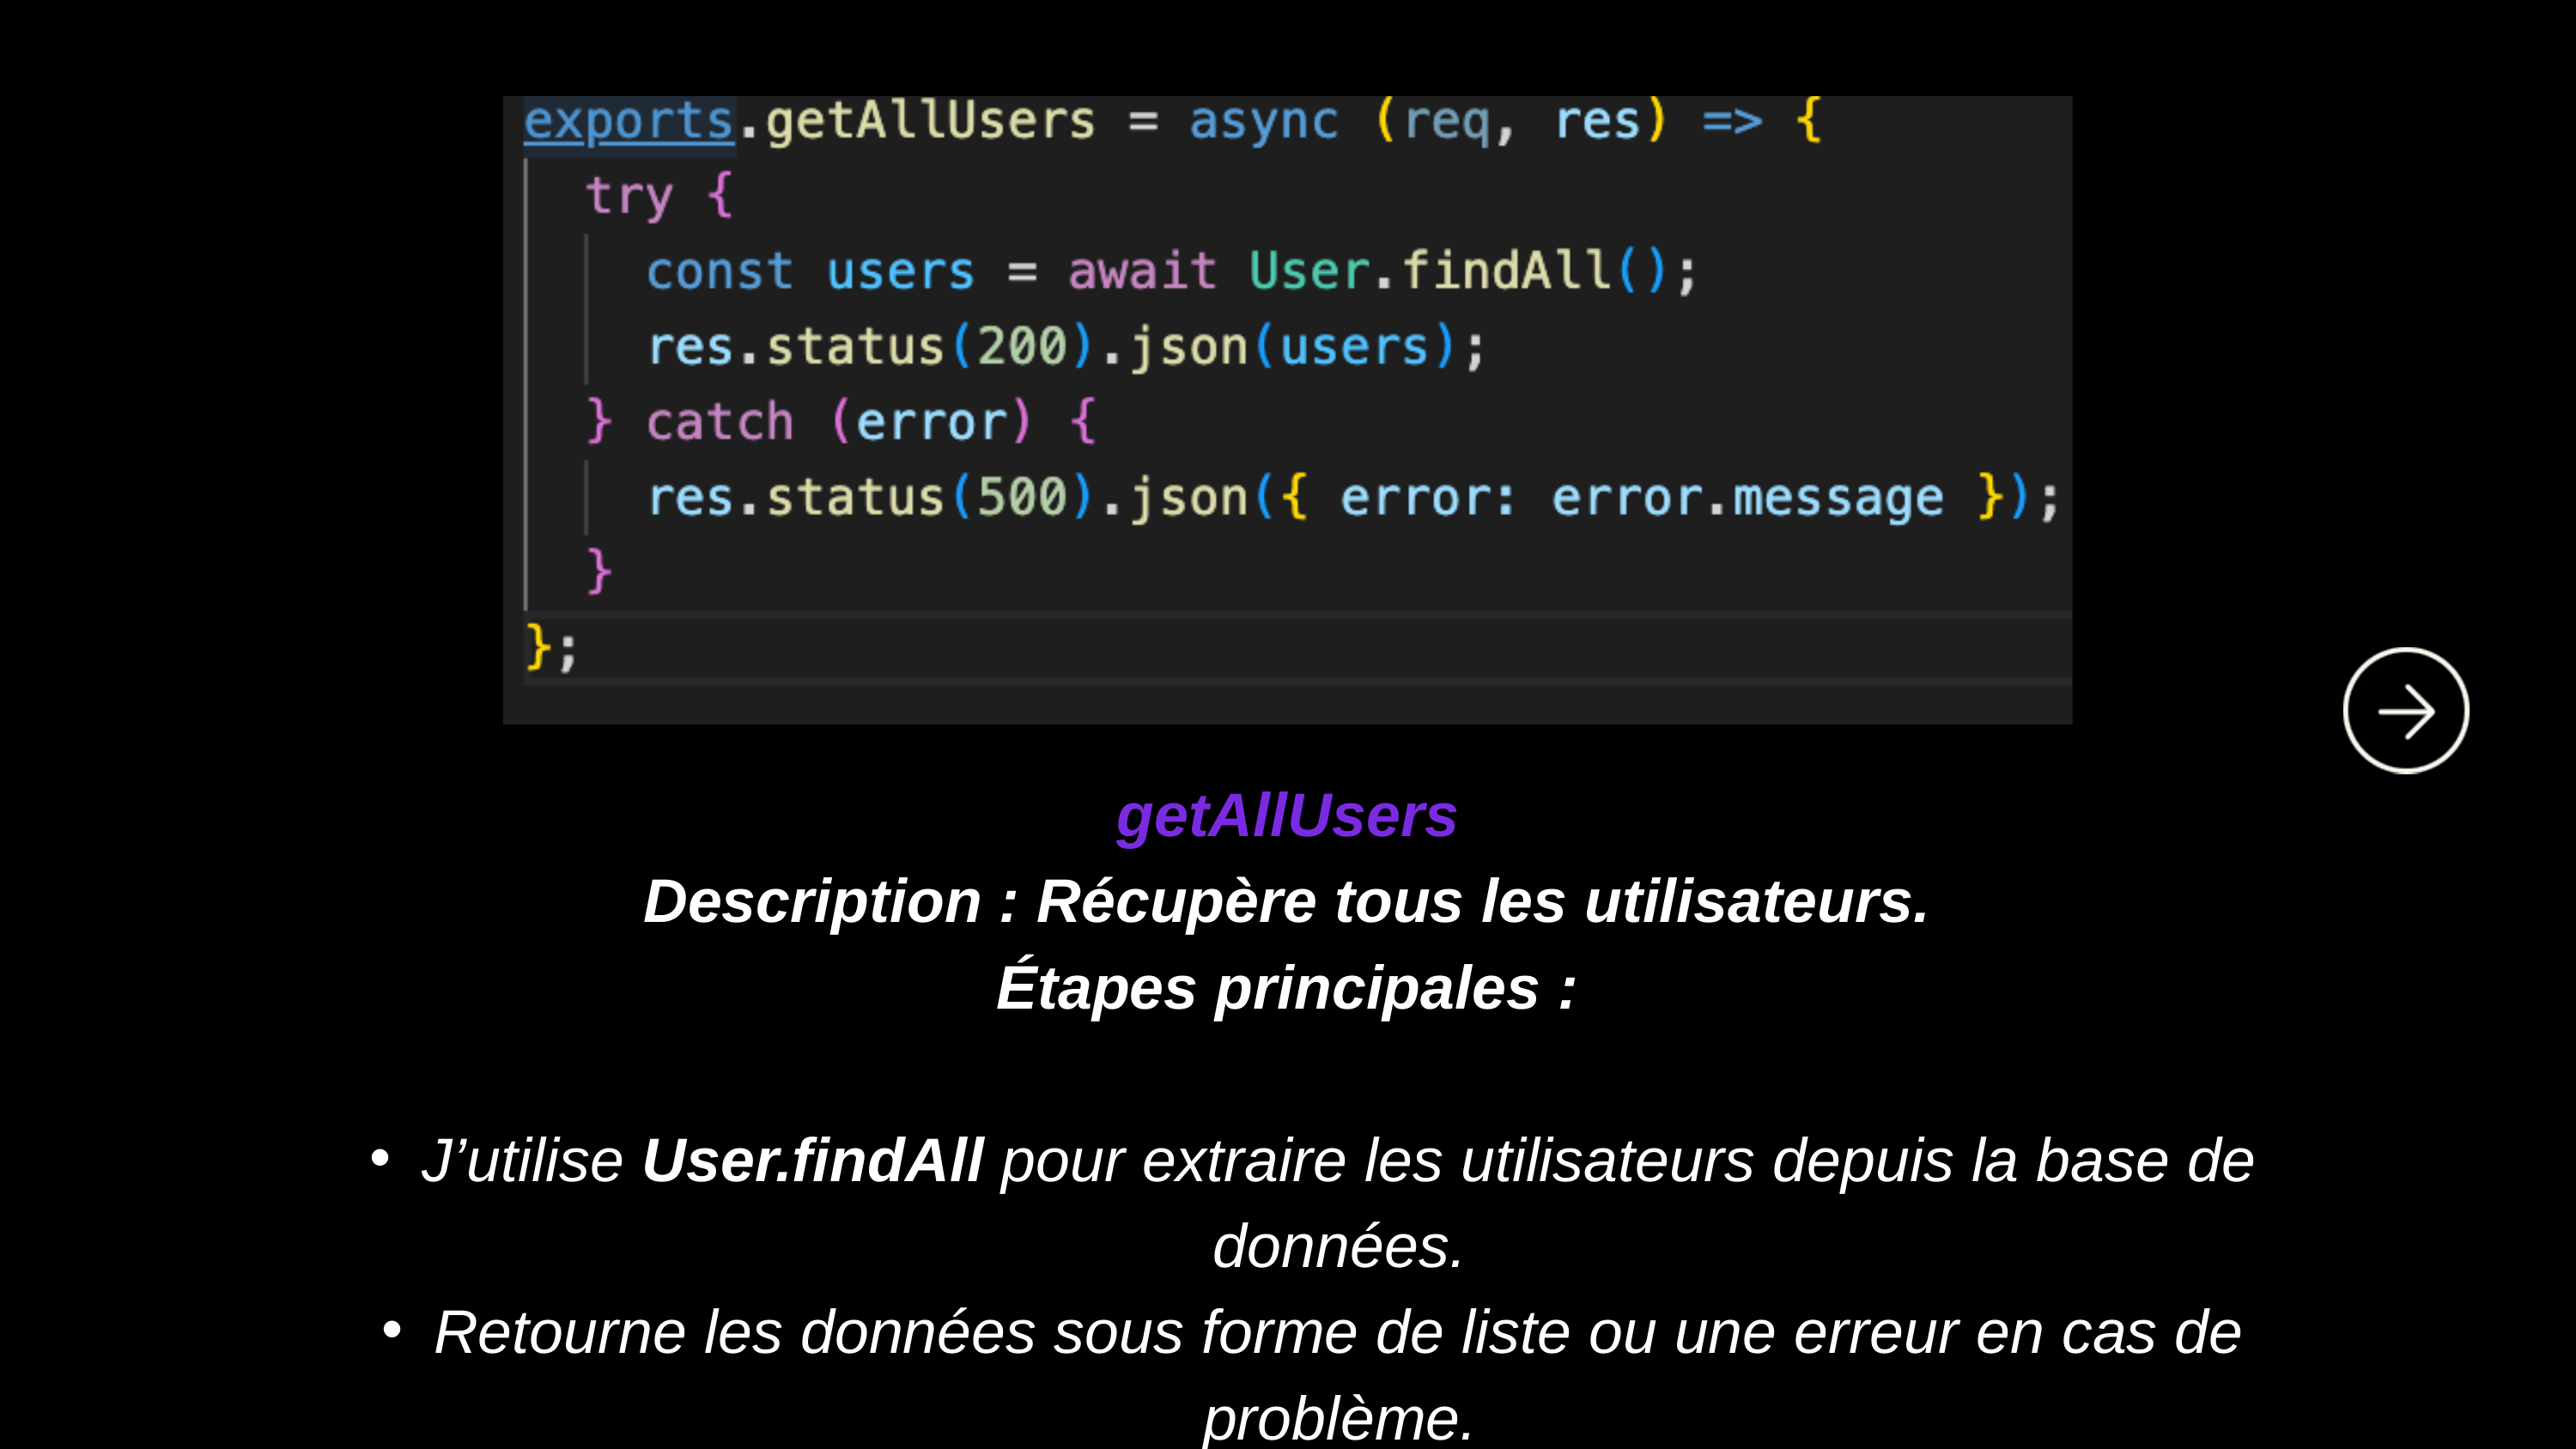

getAllUsers
Description : Récupère tous les utilisateurs.
Étapes principales :

J’utilise User.findAll pour extraire les utilisateurs depuis la base de données.
Retourne les données sous forme de liste ou une erreur en cas de problème.